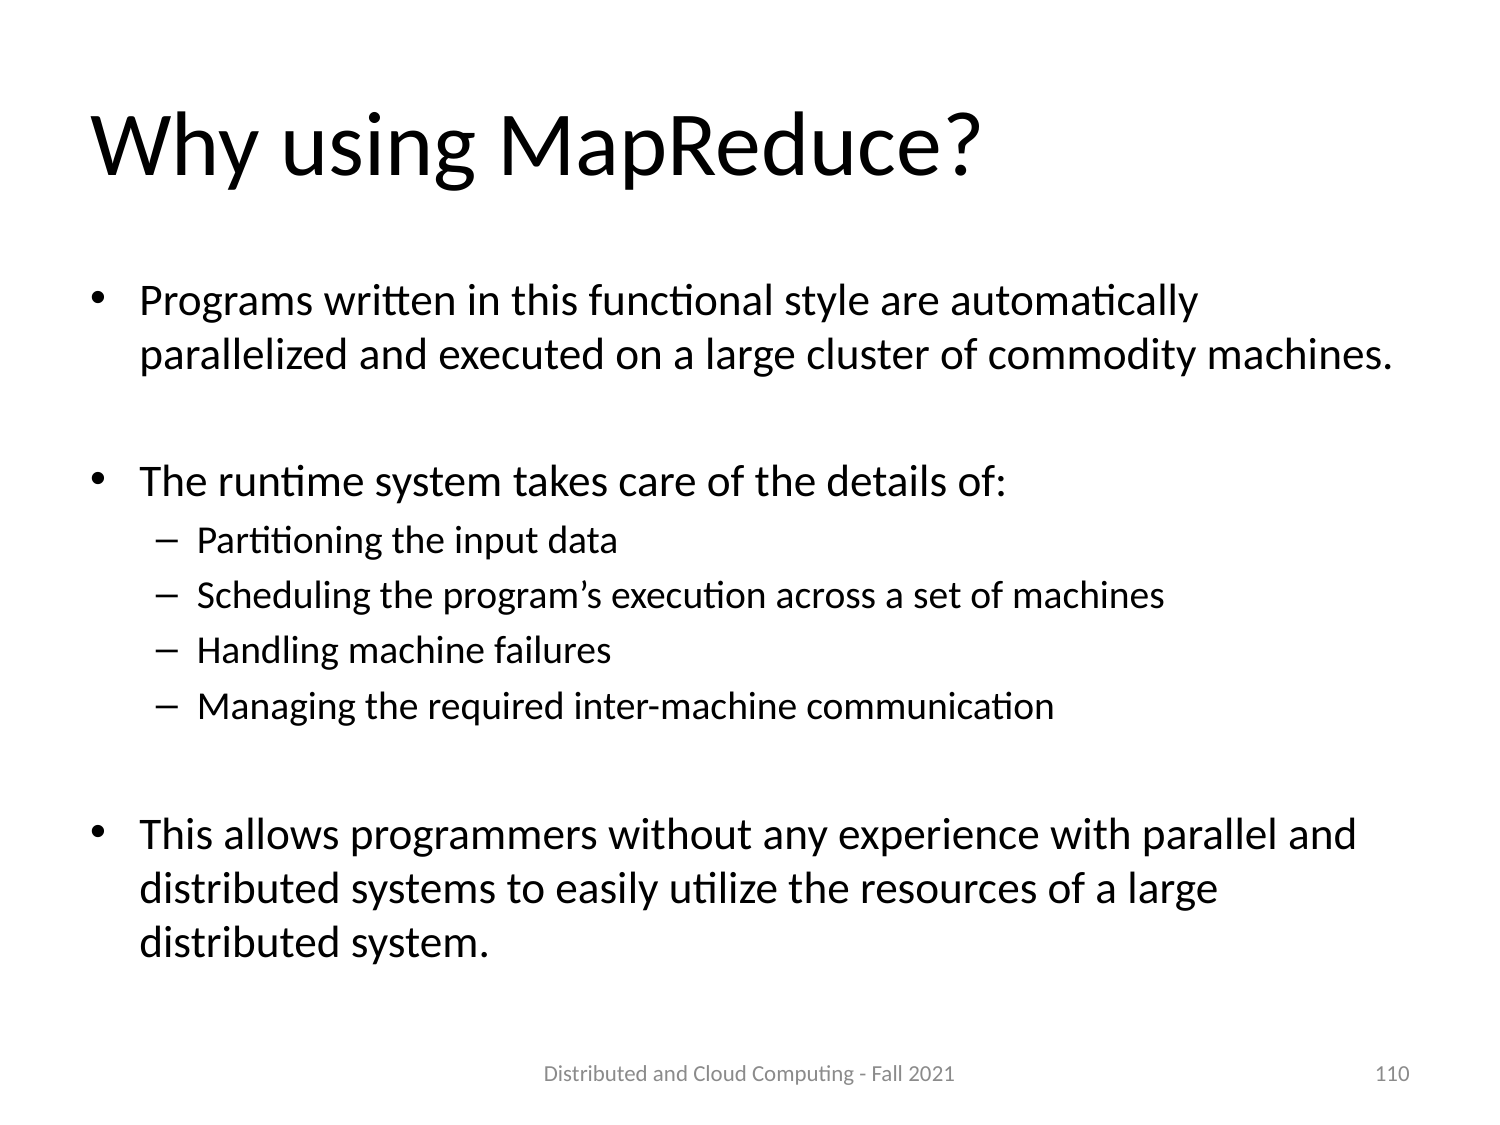

# Why using MapReduce?
Programs written in this functional style are automatically parallelized and executed on a large cluster of commodity machines.

The runtime system takes care of the details of:
Partitioning the input data
Scheduling the program’s execution across a set of machines
Handling machine failures
Managing the required inter-machine communication

This allows programmers without any experience with parallel and distributed systems to easily utilize the resources of a large distributed system.
Distributed and Cloud Computing - Fall 2021
110